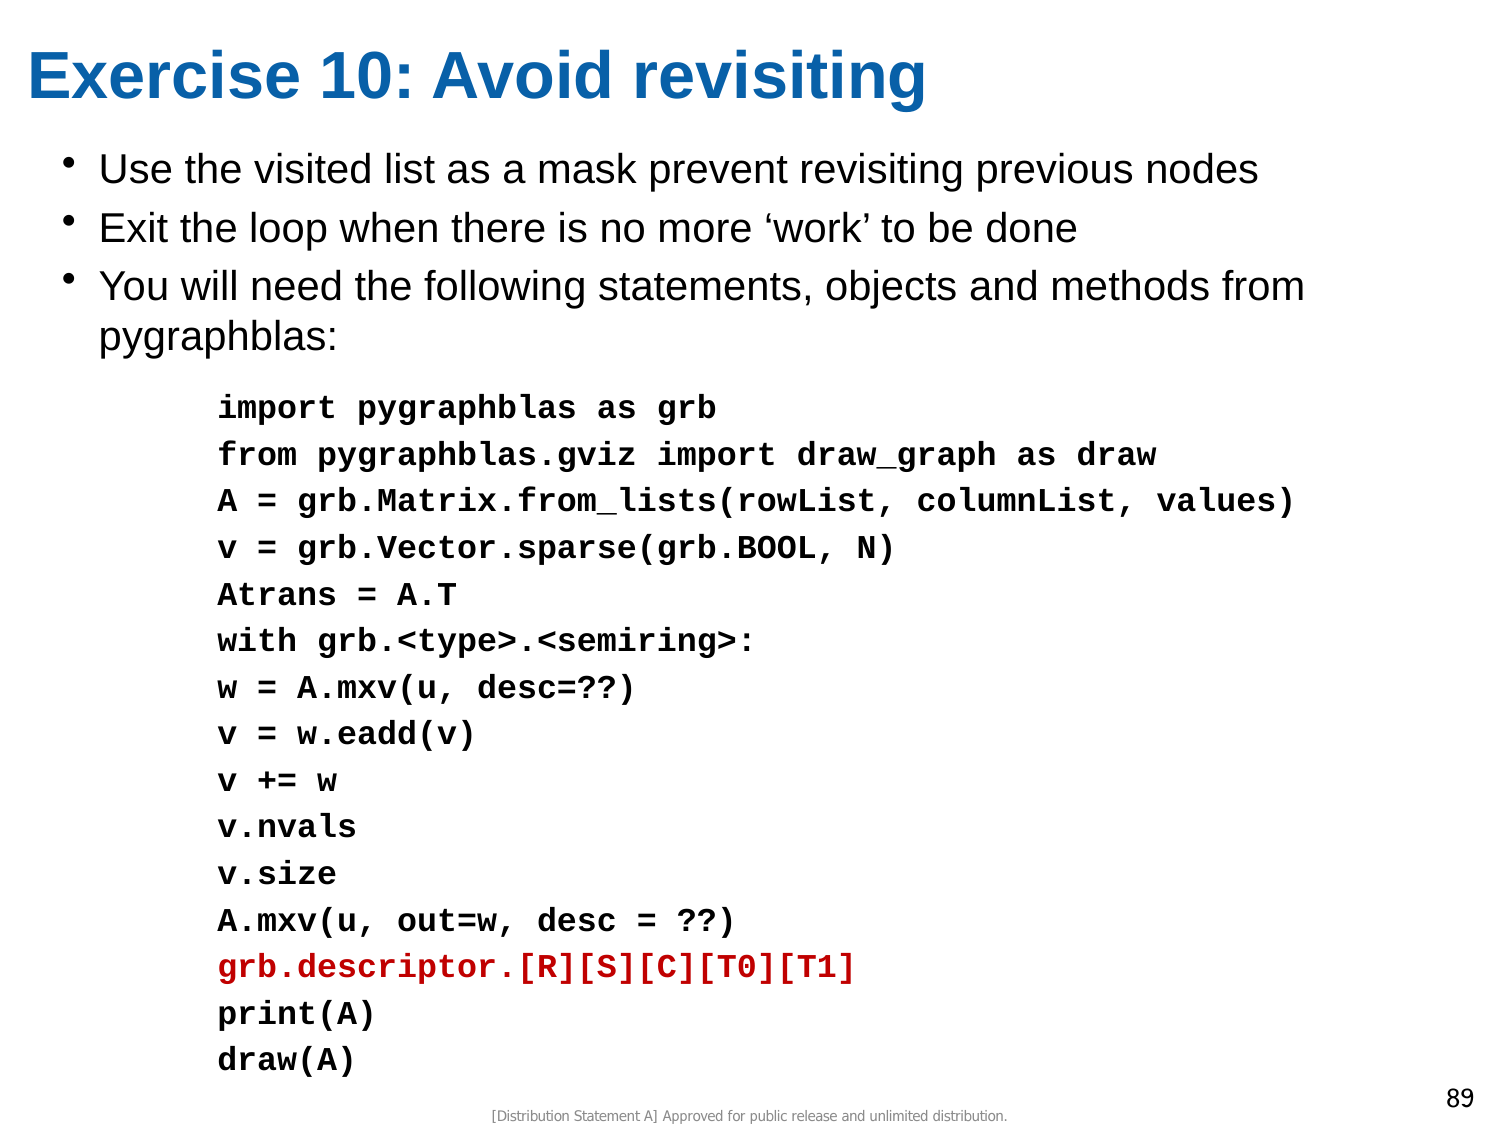

# Exercise 10: Avoid revisiting
Use the visited list as a mask prevent revisiting previous nodes
Exit the loop when there is no more ‘work’ to be done
You will need the following statements, objects and methods from pygraphblas:

import pygraphblas as grb
from pygraphblas.gviz import draw_graph as draw
A = grb.Matrix.from_lists(rowList, columnList, values)
v = grb.Vector.sparse(grb.BOOL, N)
Atrans = A.T
with grb.<type>.<semiring>:
w = A.mxv(u, desc=??)
v = w.eadd(v)
v += w
v.nvals
v.size
A.mxv(u, out=w, desc = ??)
grb.descriptor.[R][S][C][T0][T1]
print(A)
draw(A)
89